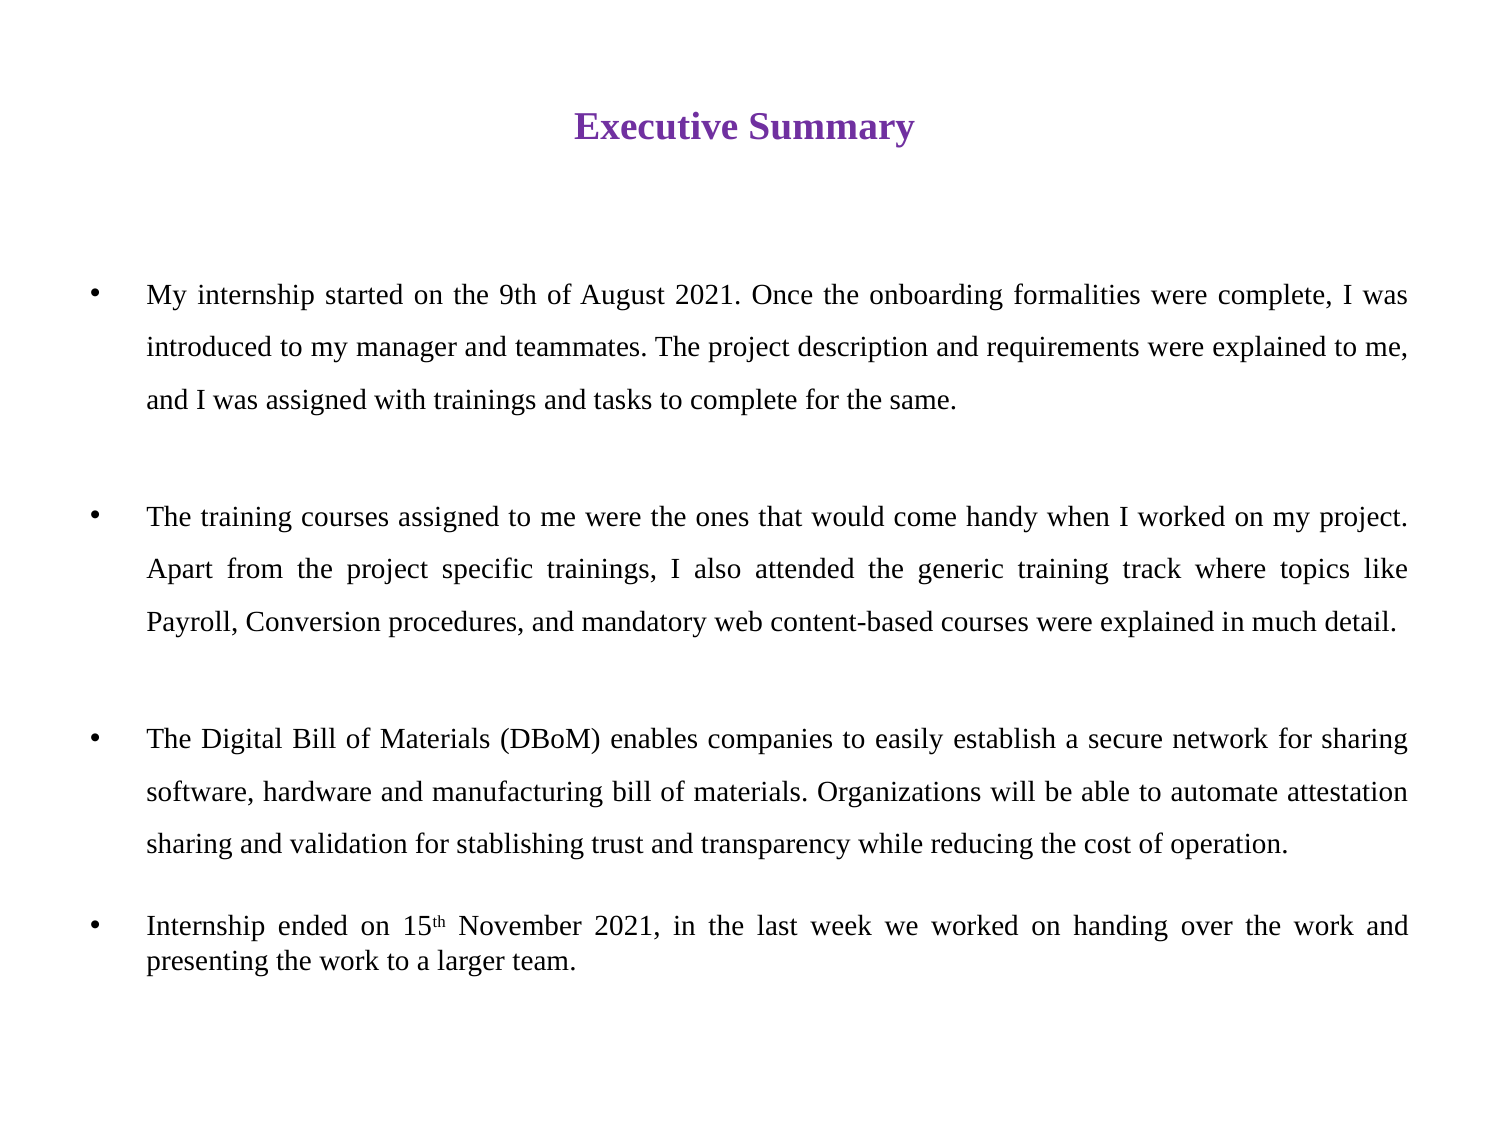

# Executive Summary
My internship started on the 9th of August 2021. Once the onboarding formalities were complete, I was introduced to my manager and teammates. The project description and requirements were explained to me, and I was assigned with trainings and tasks to complete for the same.

The training courses assigned to me were the ones that would come handy when I worked on my project. Apart from the project specific trainings, I also attended the generic training track where topics like Payroll, Conversion procedures, and mandatory web content-based courses were explained in much detail.

The Digital Bill of Materials (DBoM) enables companies to easily establish a secure network for sharing software, hardware and manufacturing bill of materials. Organizations will be able to automate attestation sharing and validation for stablishing trust and transparency while reducing the cost of operation.

Internship ended on 15th November 2021, in the last week we worked on handing over the work and presenting the work to a larger team.
5